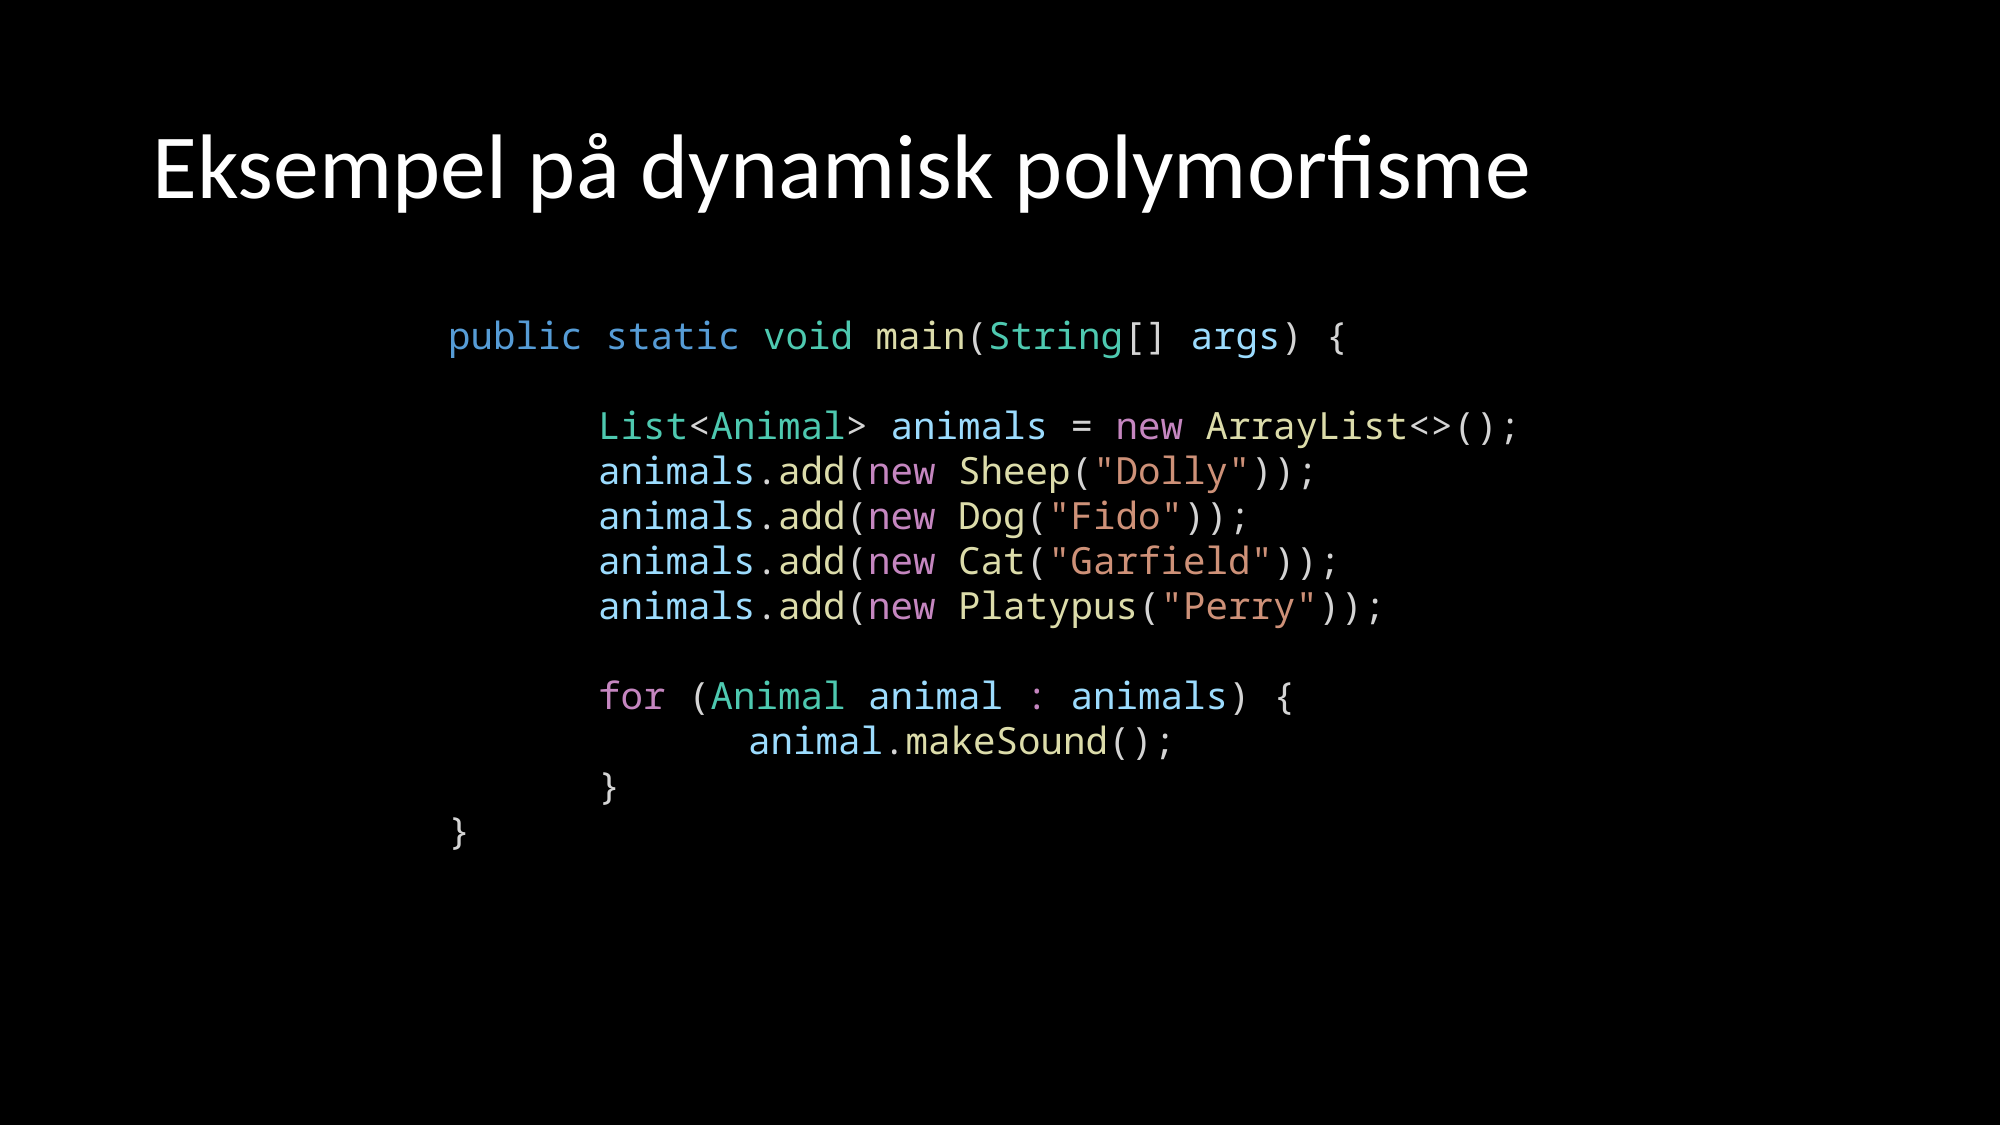

# Eksempel på dynamisk polymorfisme
public static void main(String[] args) {

	List<Animal> animals = new ArrayList<>();
	animals.add(new Sheep("Dolly"));
	animals.add(new Dog("Fido"));
	animals.add(new Cat("Garfield"));
	animals.add(new Platypus("Perry"));
	for (Animal animal : animals) {
		animal.makeSound();
	}
}